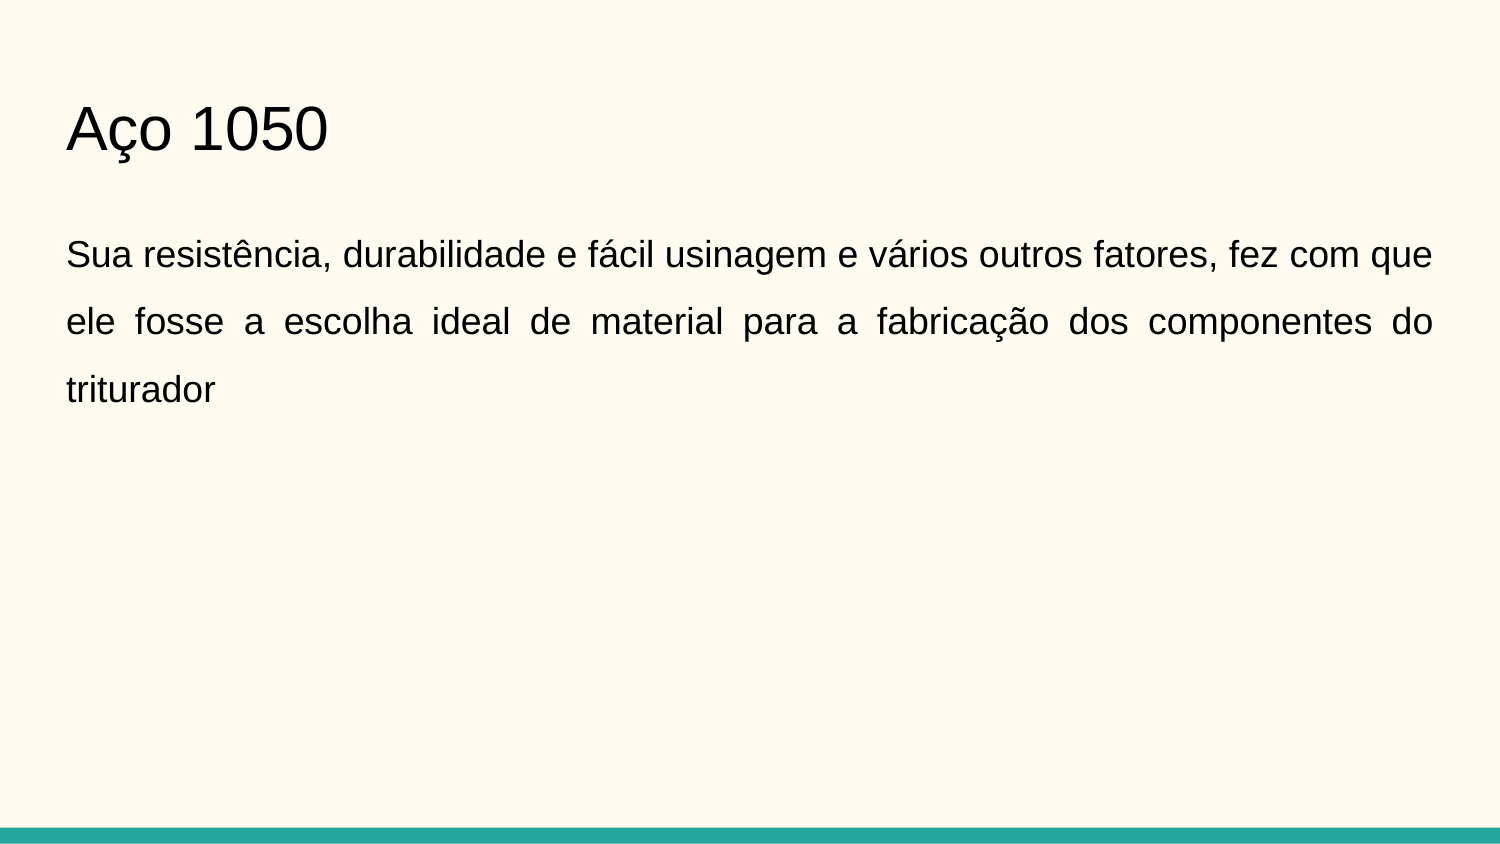

# Aço 1050
Sua resistência, durabilidade e fácil usinagem e vários outros fatores, fez com que ele fosse a escolha ideal de material para a fabricação dos componentes do triturador